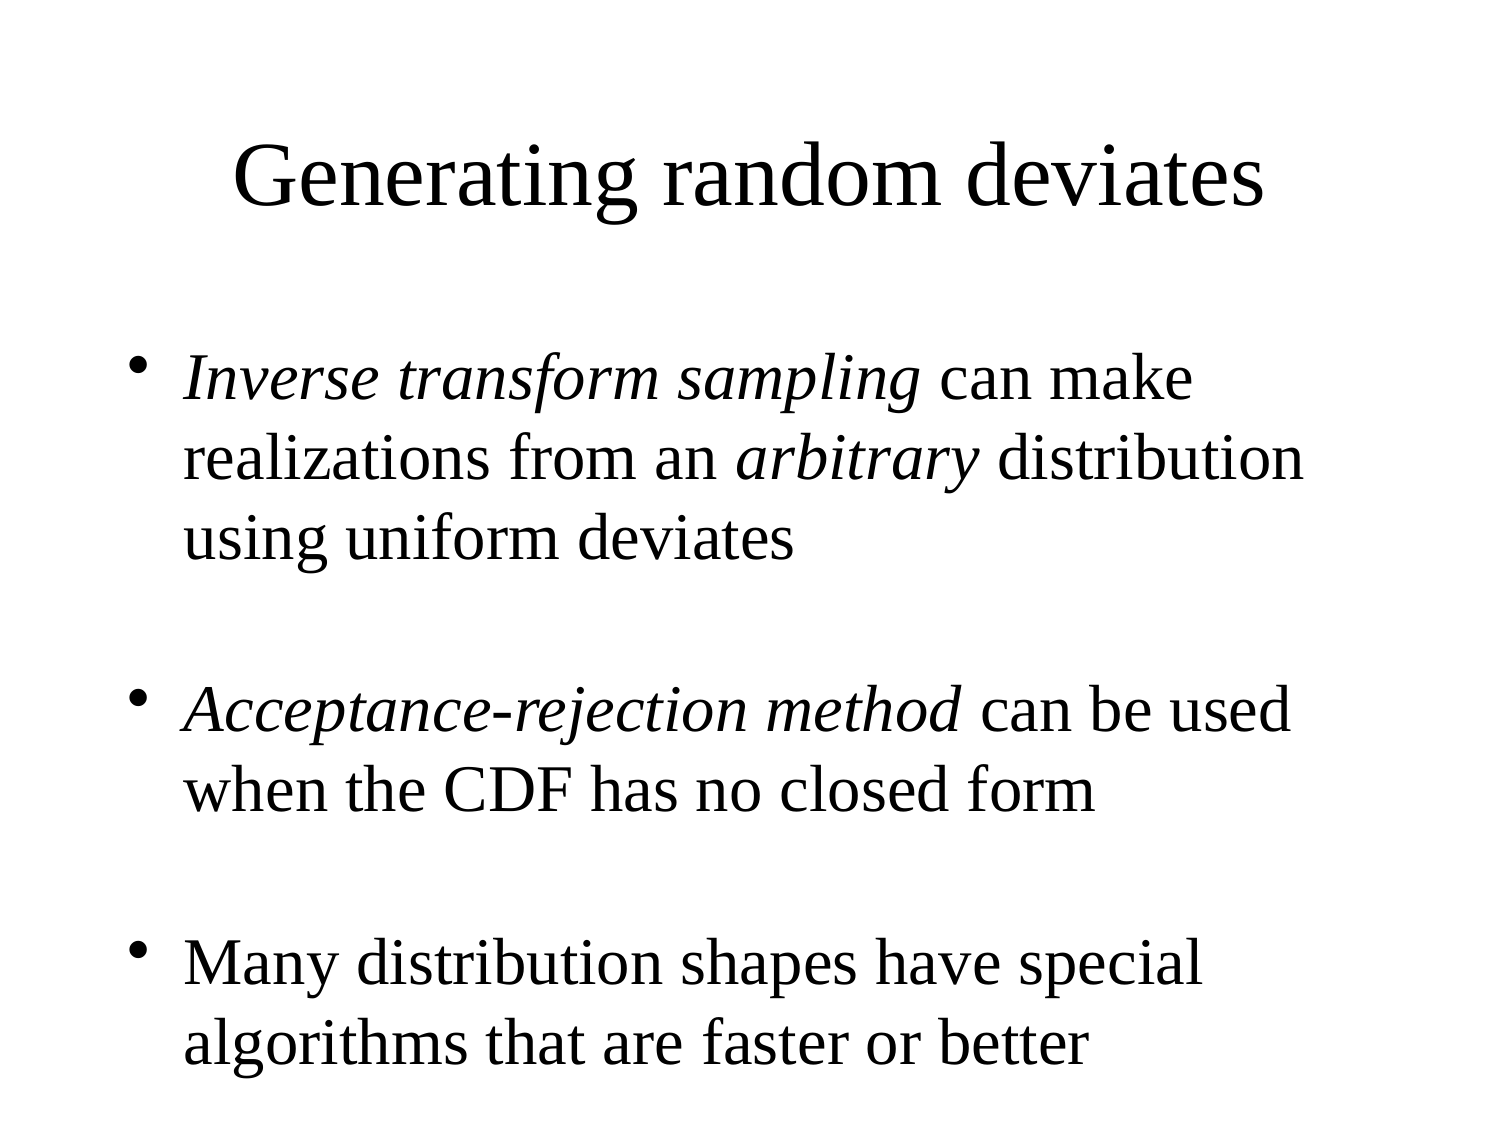

# Generating random deviates
Inverse transform sampling can make realizations from an arbitrary distribution using uniform deviates

Acceptance-rejection method can be used when the CDF has no closed form

Many distribution shapes have special algorithms that are faster or better